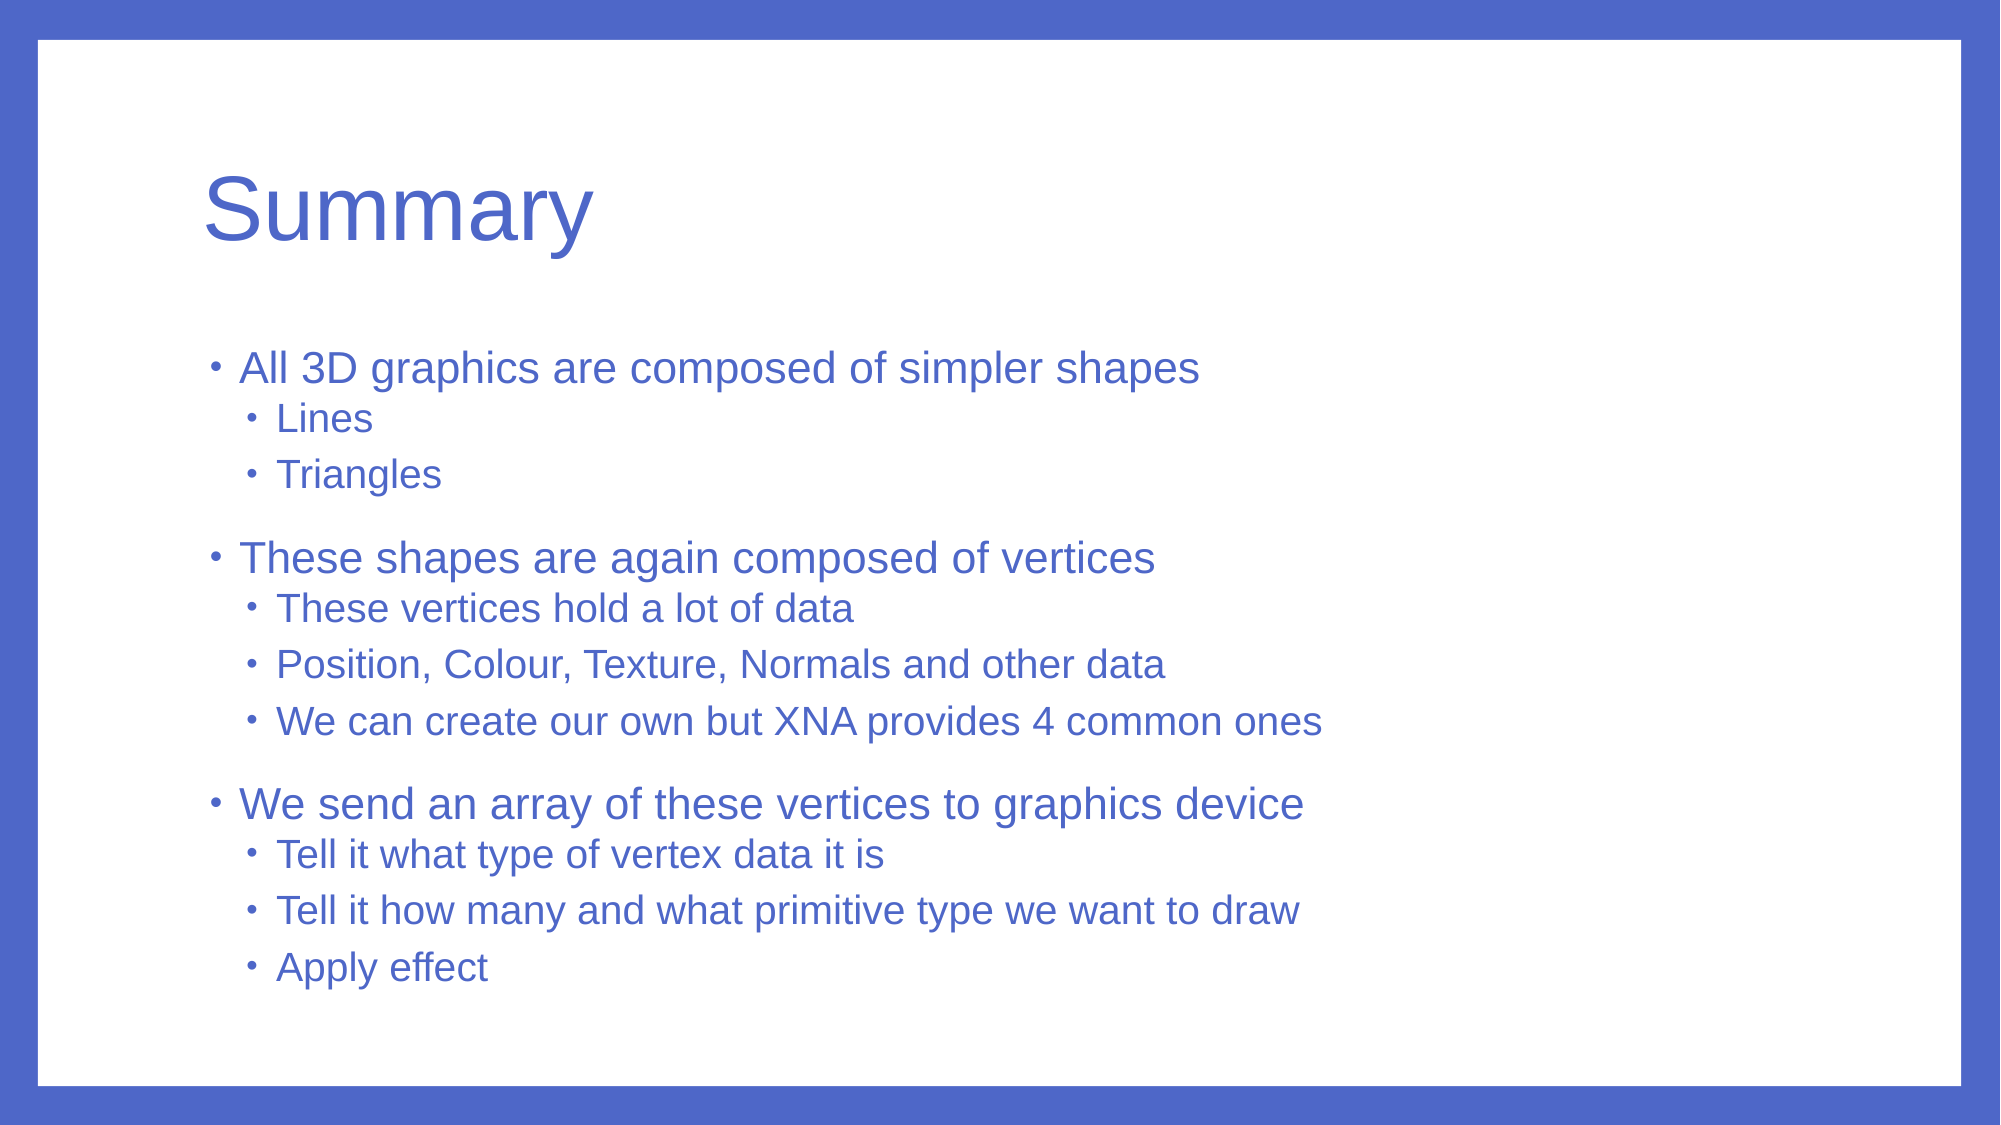

# Summary
All 3D graphics are composed of simpler shapes
Lines
Triangles
These shapes are again composed of vertices
These vertices hold a lot of data
Position, Colour, Texture, Normals and other data
We can create our own but XNA provides 4 common ones
We send an array of these vertices to graphics device
Tell it what type of vertex data it is
Tell it how many and what primitive type we want to draw
Apply effect